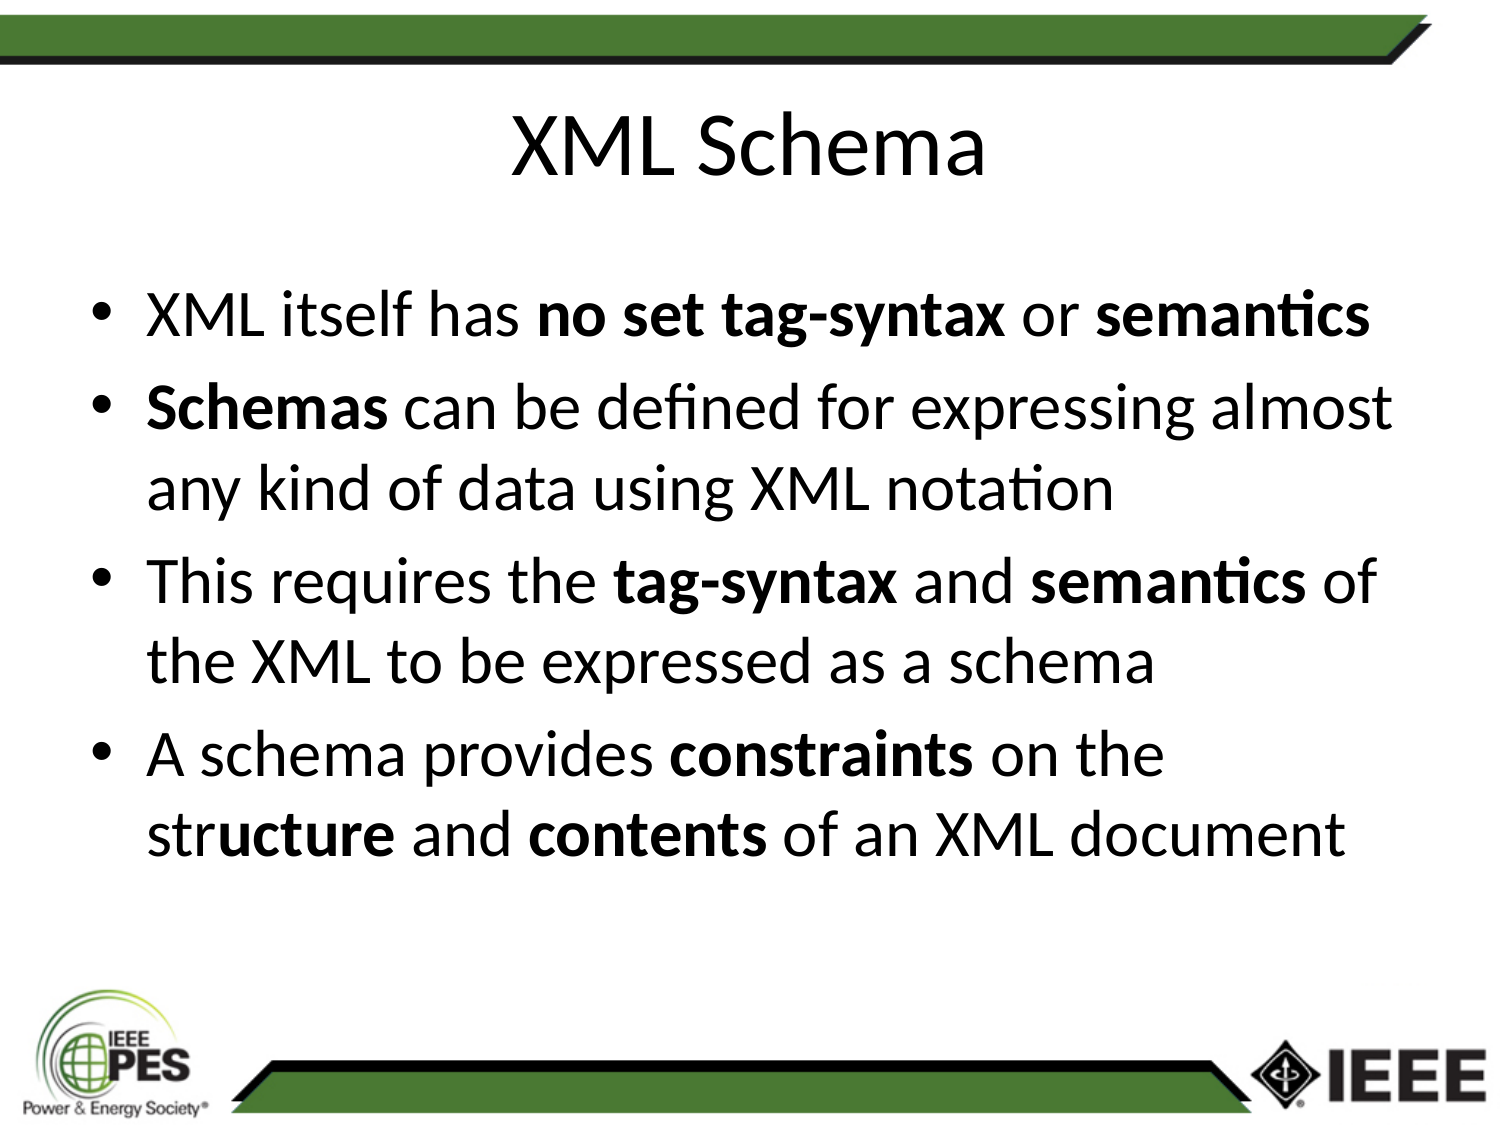

# XML Schema
XML itself has no set tag-syntax or semantics
Schemas can be defined for expressing almost any kind of data using XML notation
This requires the tag-syntax and semantics of the XML to be expressed as a schema
A schema provides constraints on the structure and contents of an XML document